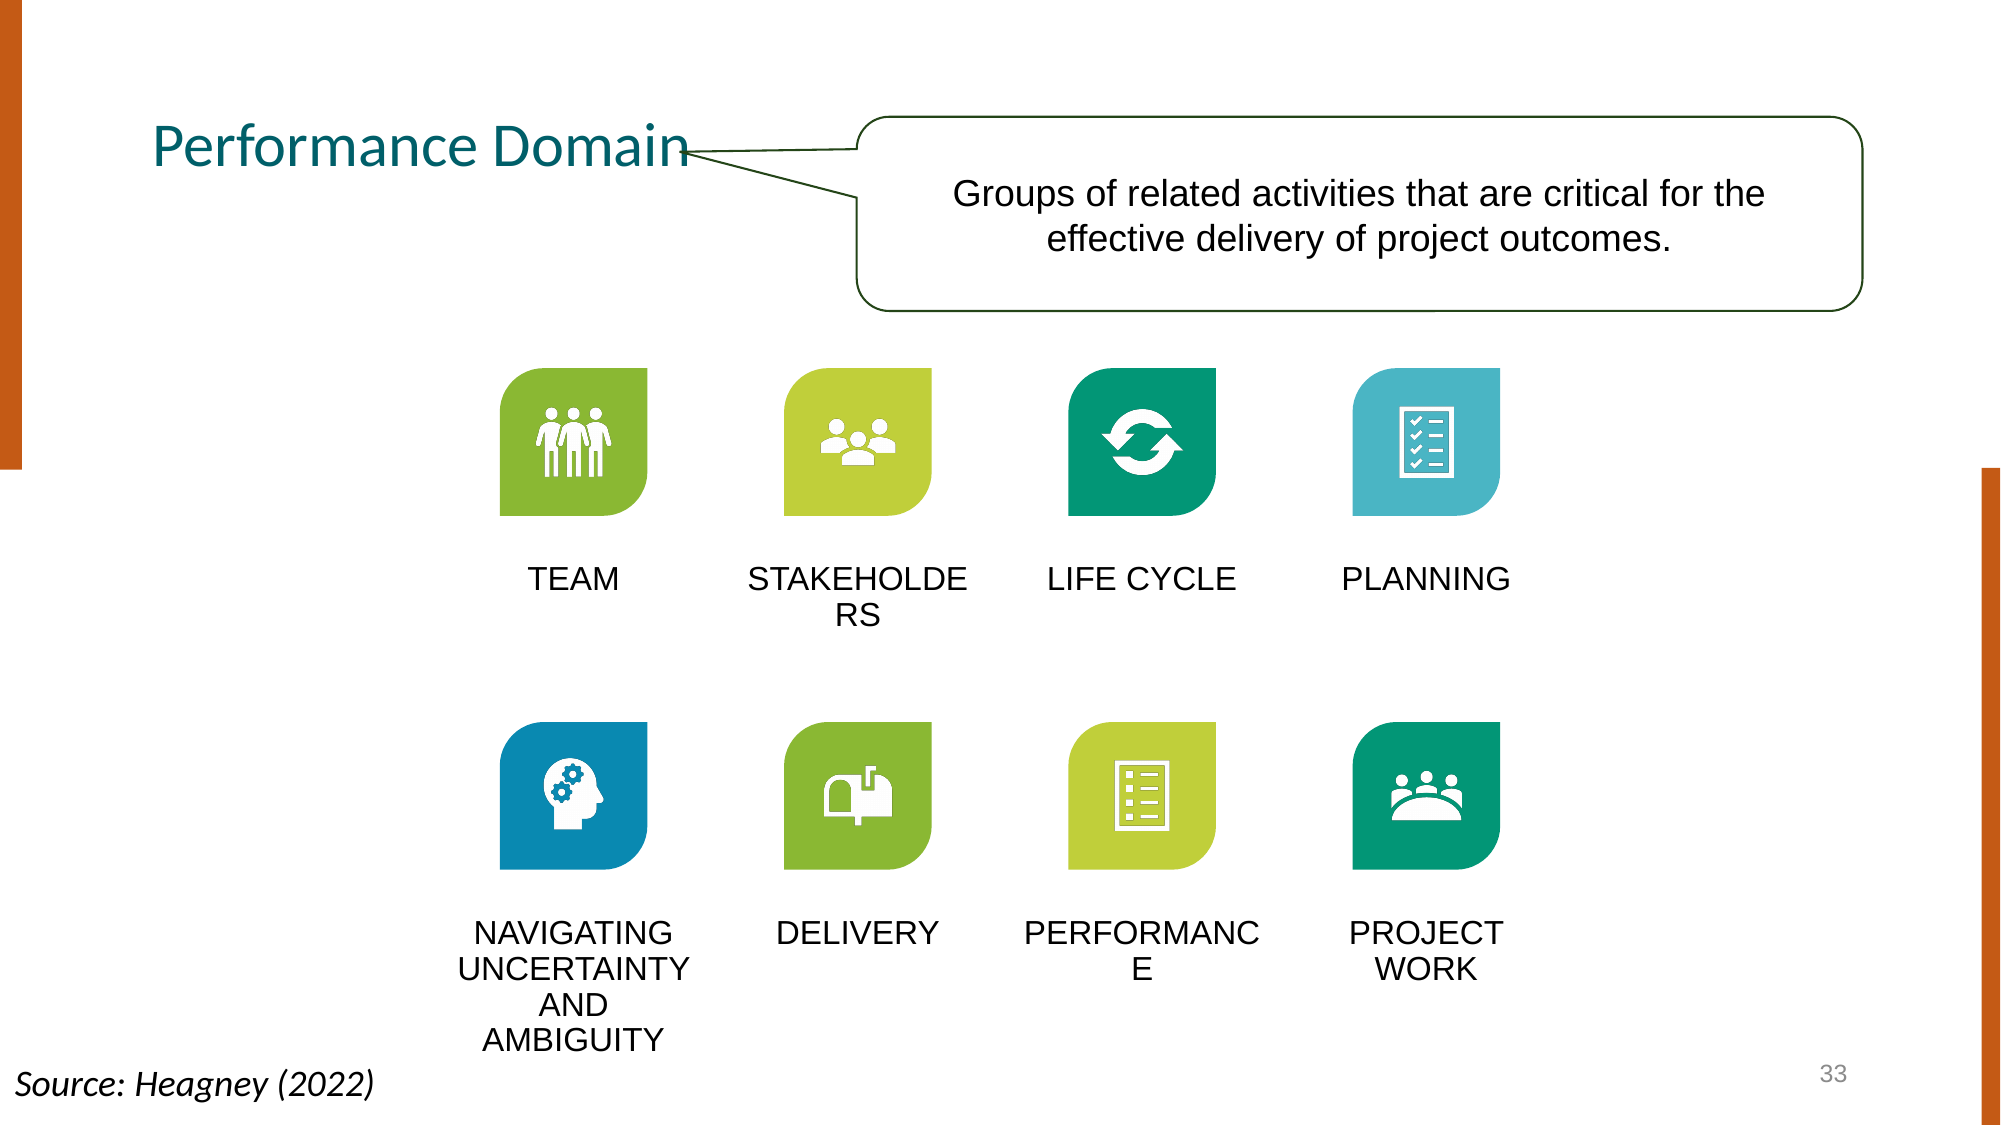

# Performance Domain
Groups of related activities that are critical for the effective delivery of project outcomes.
Team
Stakeholders
Life Cycle
Planning
Navigating Uncertainty and Ambiguity
Delivery
Performance
Project Work
33
Source: Heagney (2022)